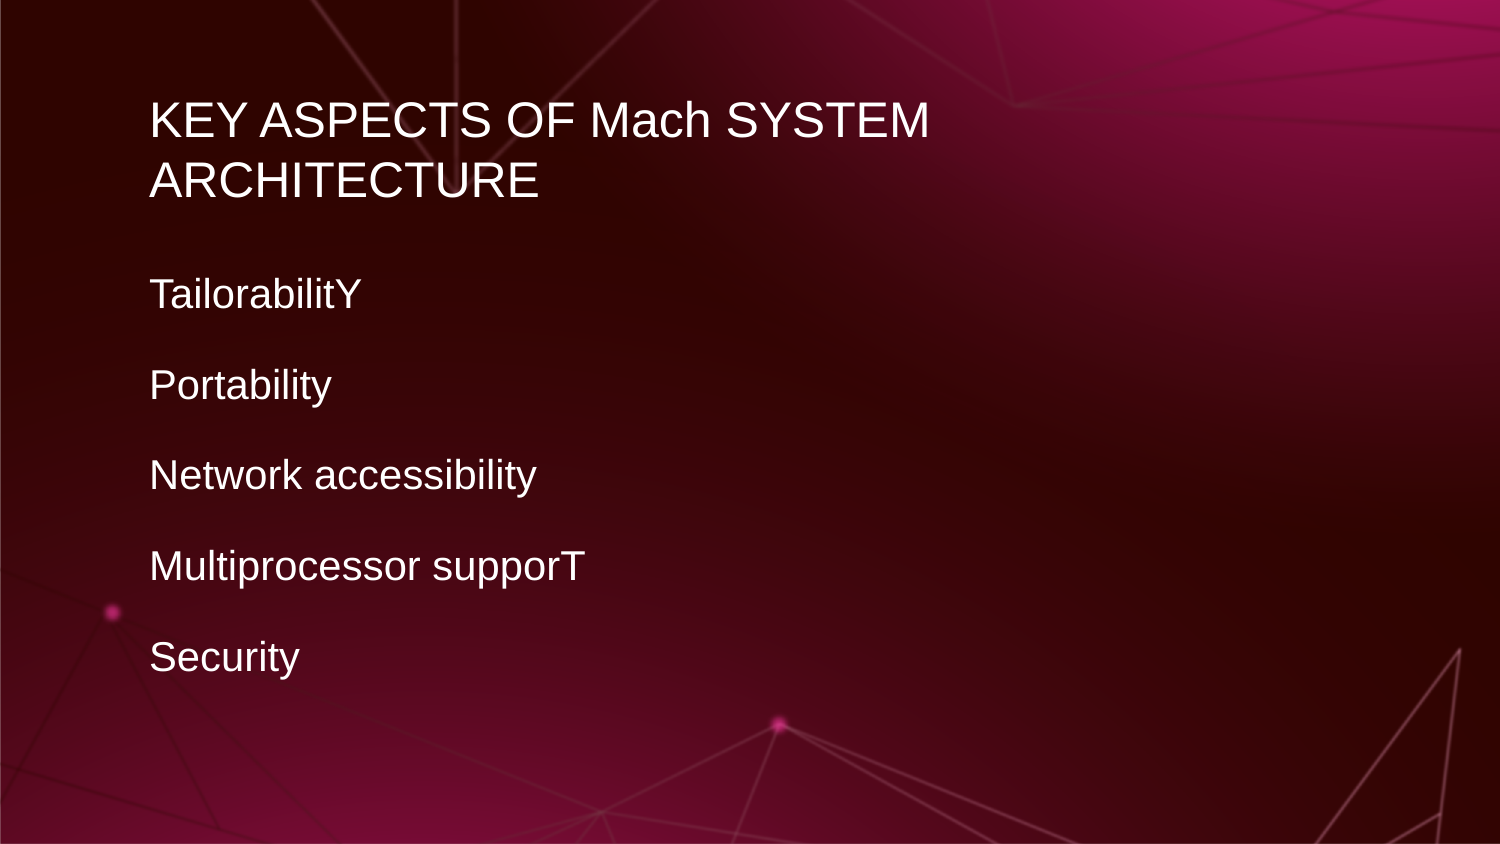

# KEY ASPECTS OF Mach SYSTEM ARCHITECTURE
TailorabilitY
Portability
Network accessibility
Multiprocessor supporT
Security